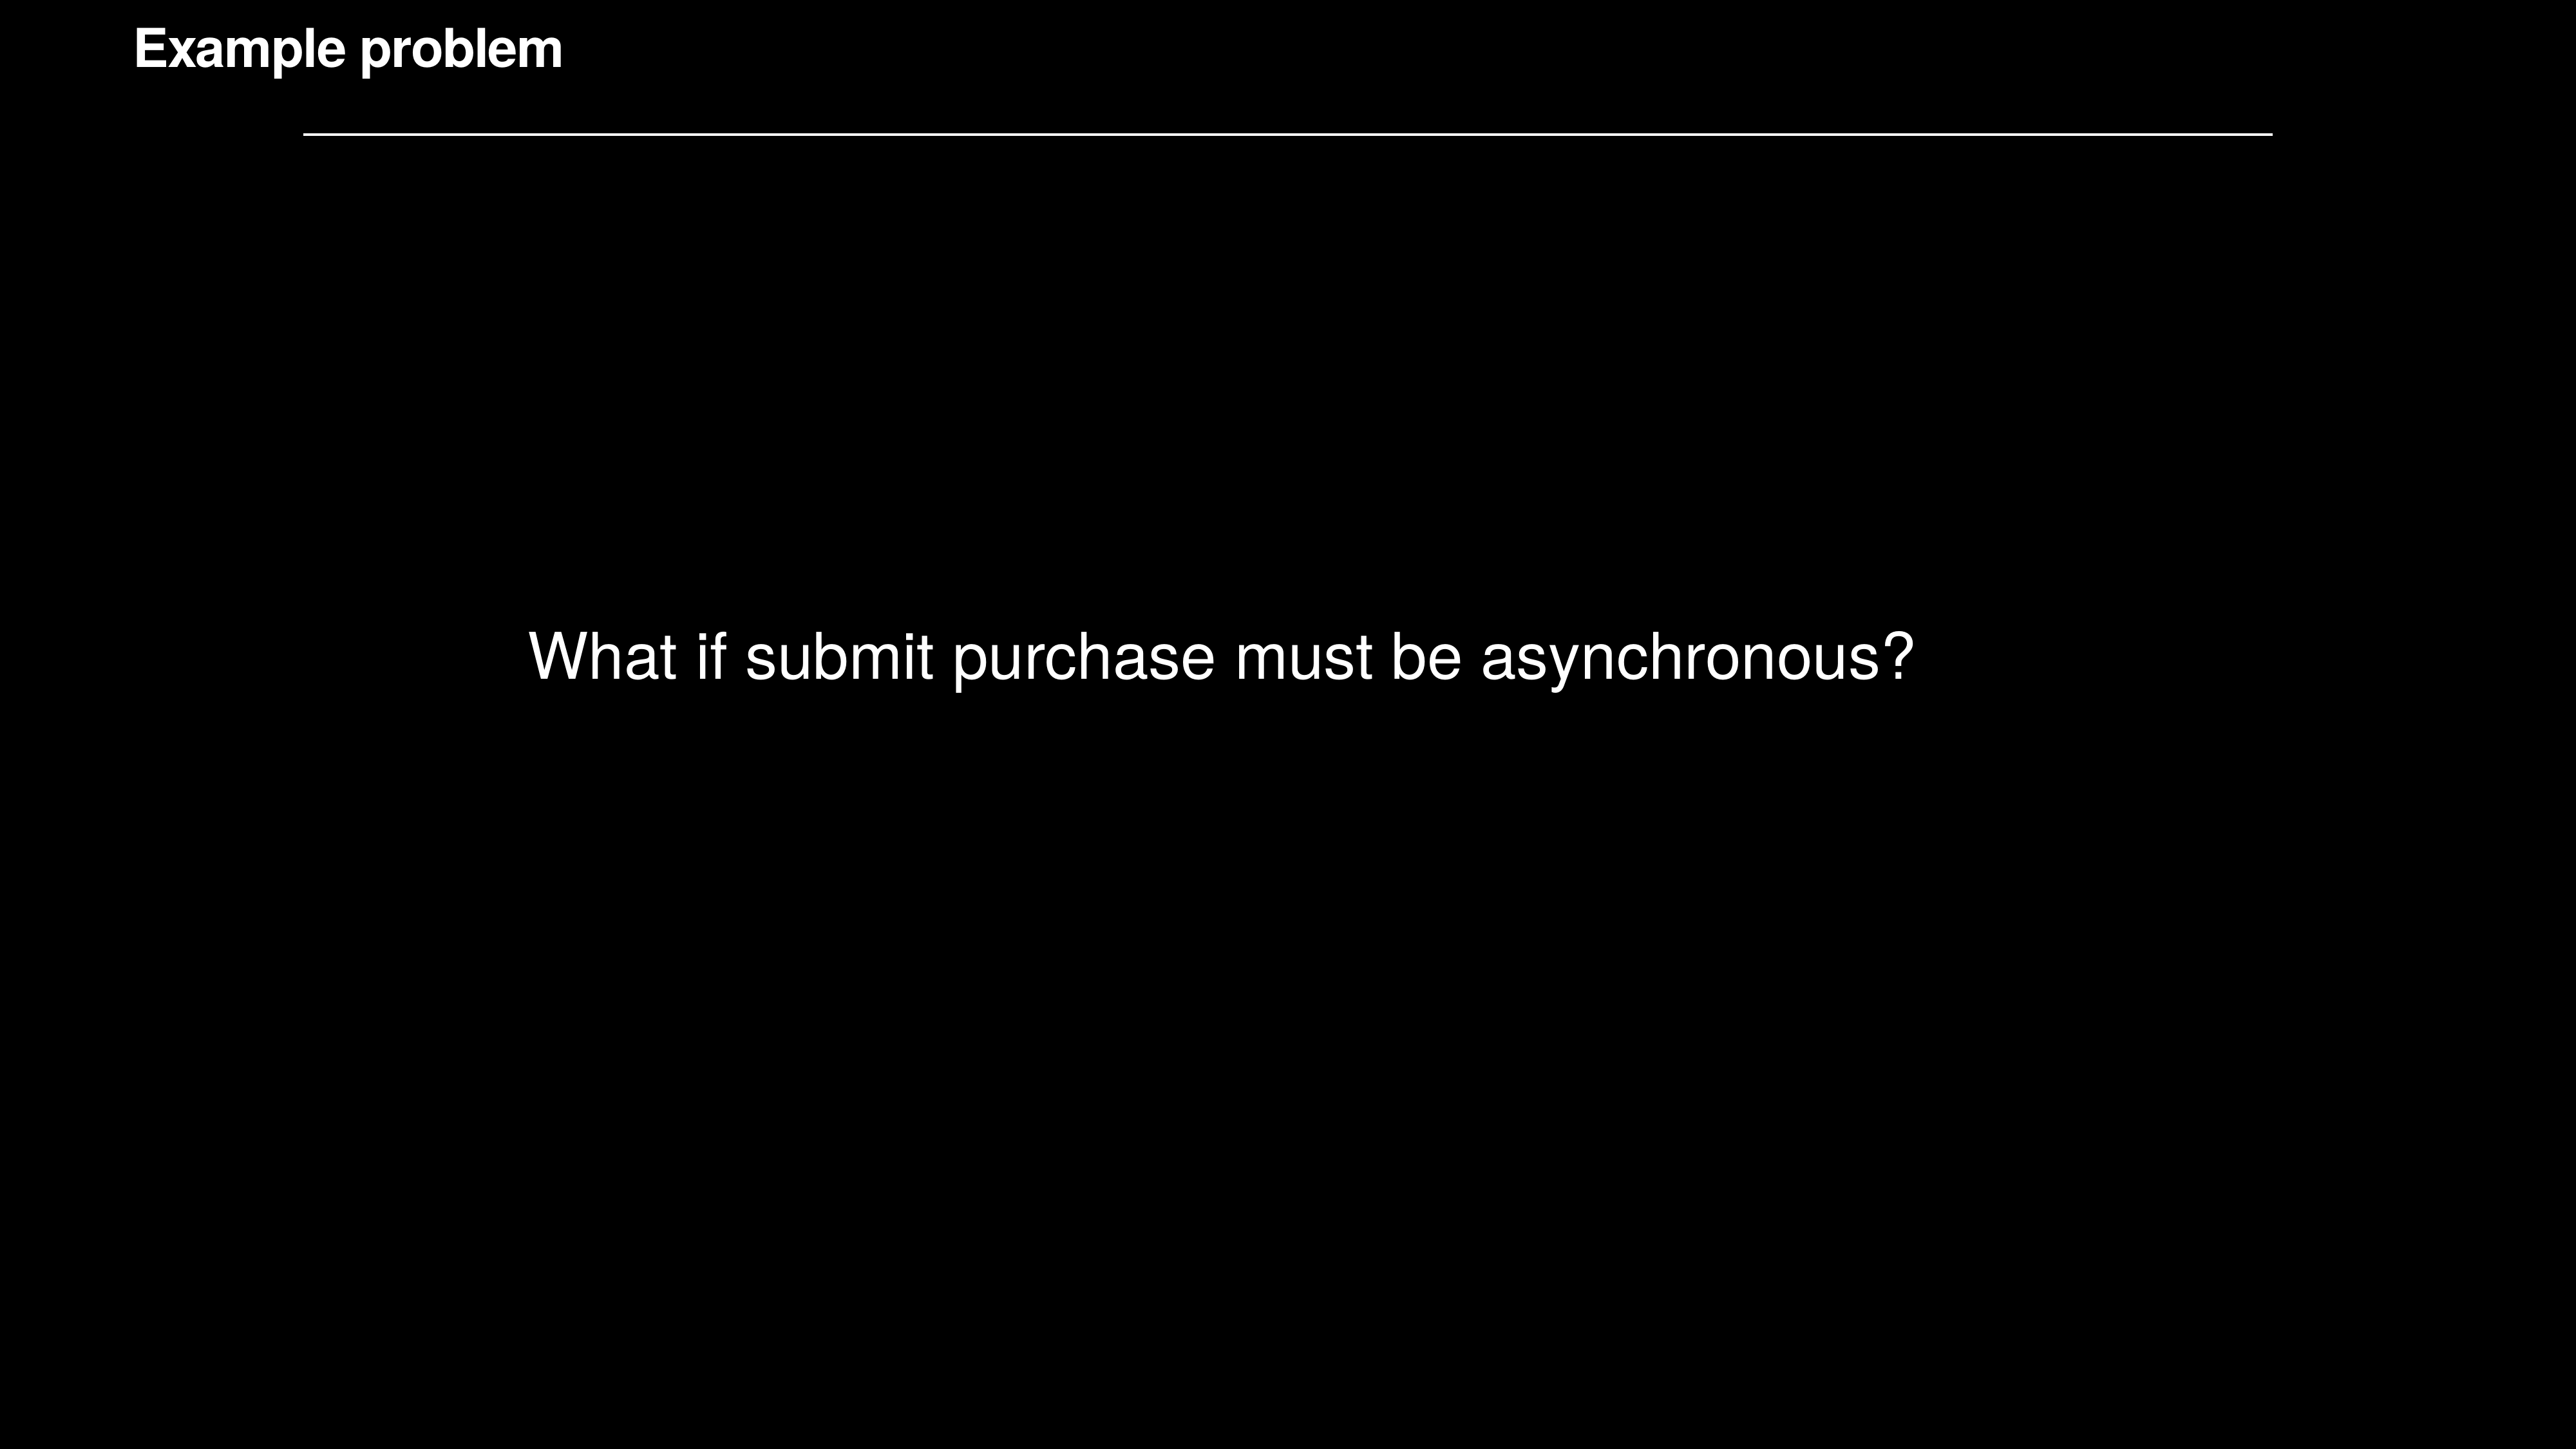

Example problem

What if submit purchase must be asynchronous?